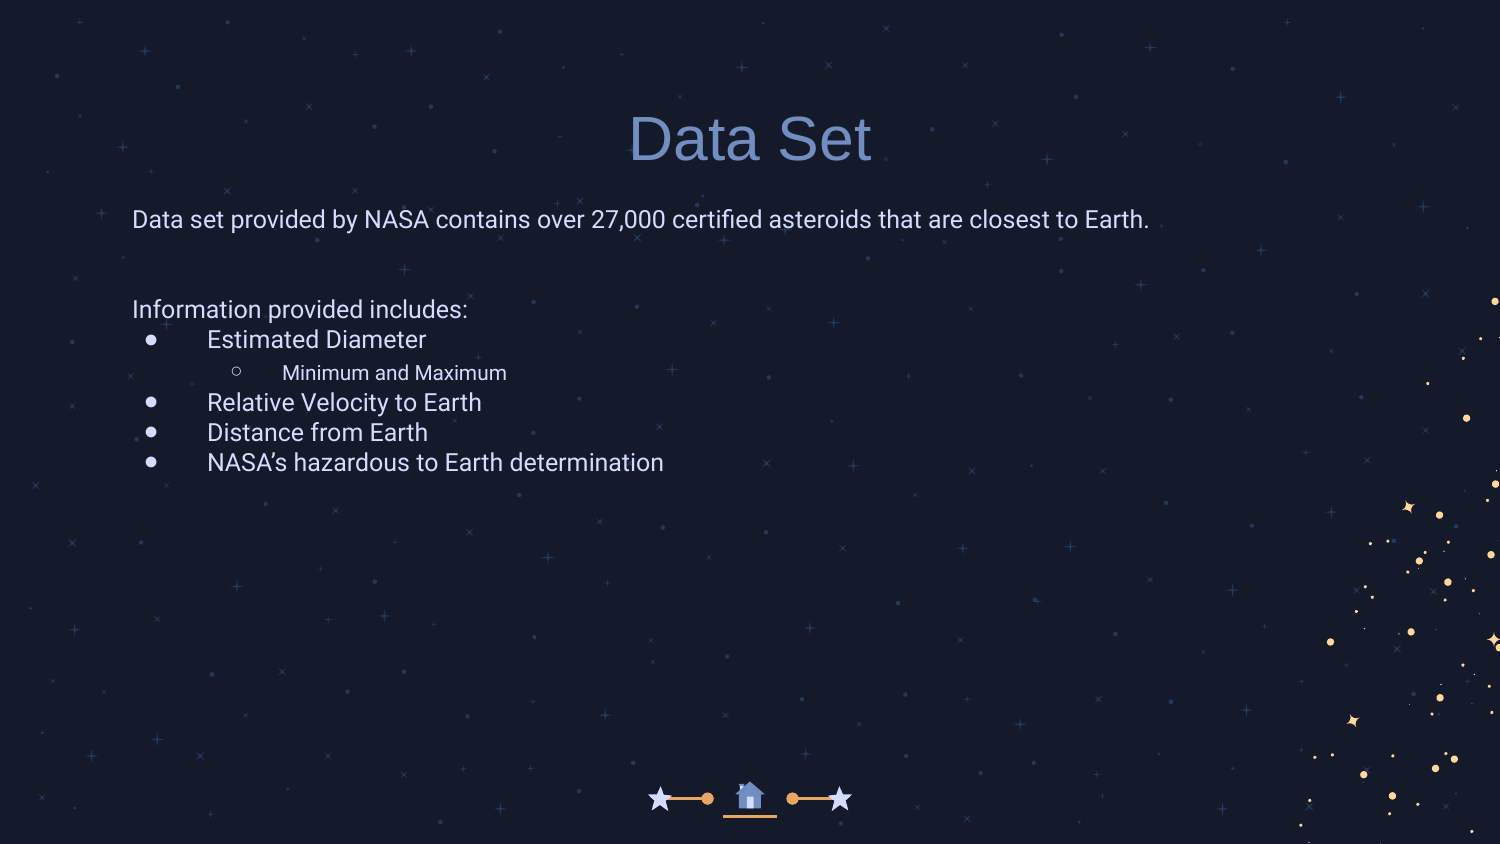

# Data Set
Data set provided by NASA contains over 27,000 certified asteroids that are closest to Earth.

Information provided includes:
Estimated Diameter
Minimum and Maximum
Relative Velocity to Earth
Distance from Earth
NASA’s hazardous to Earth determination